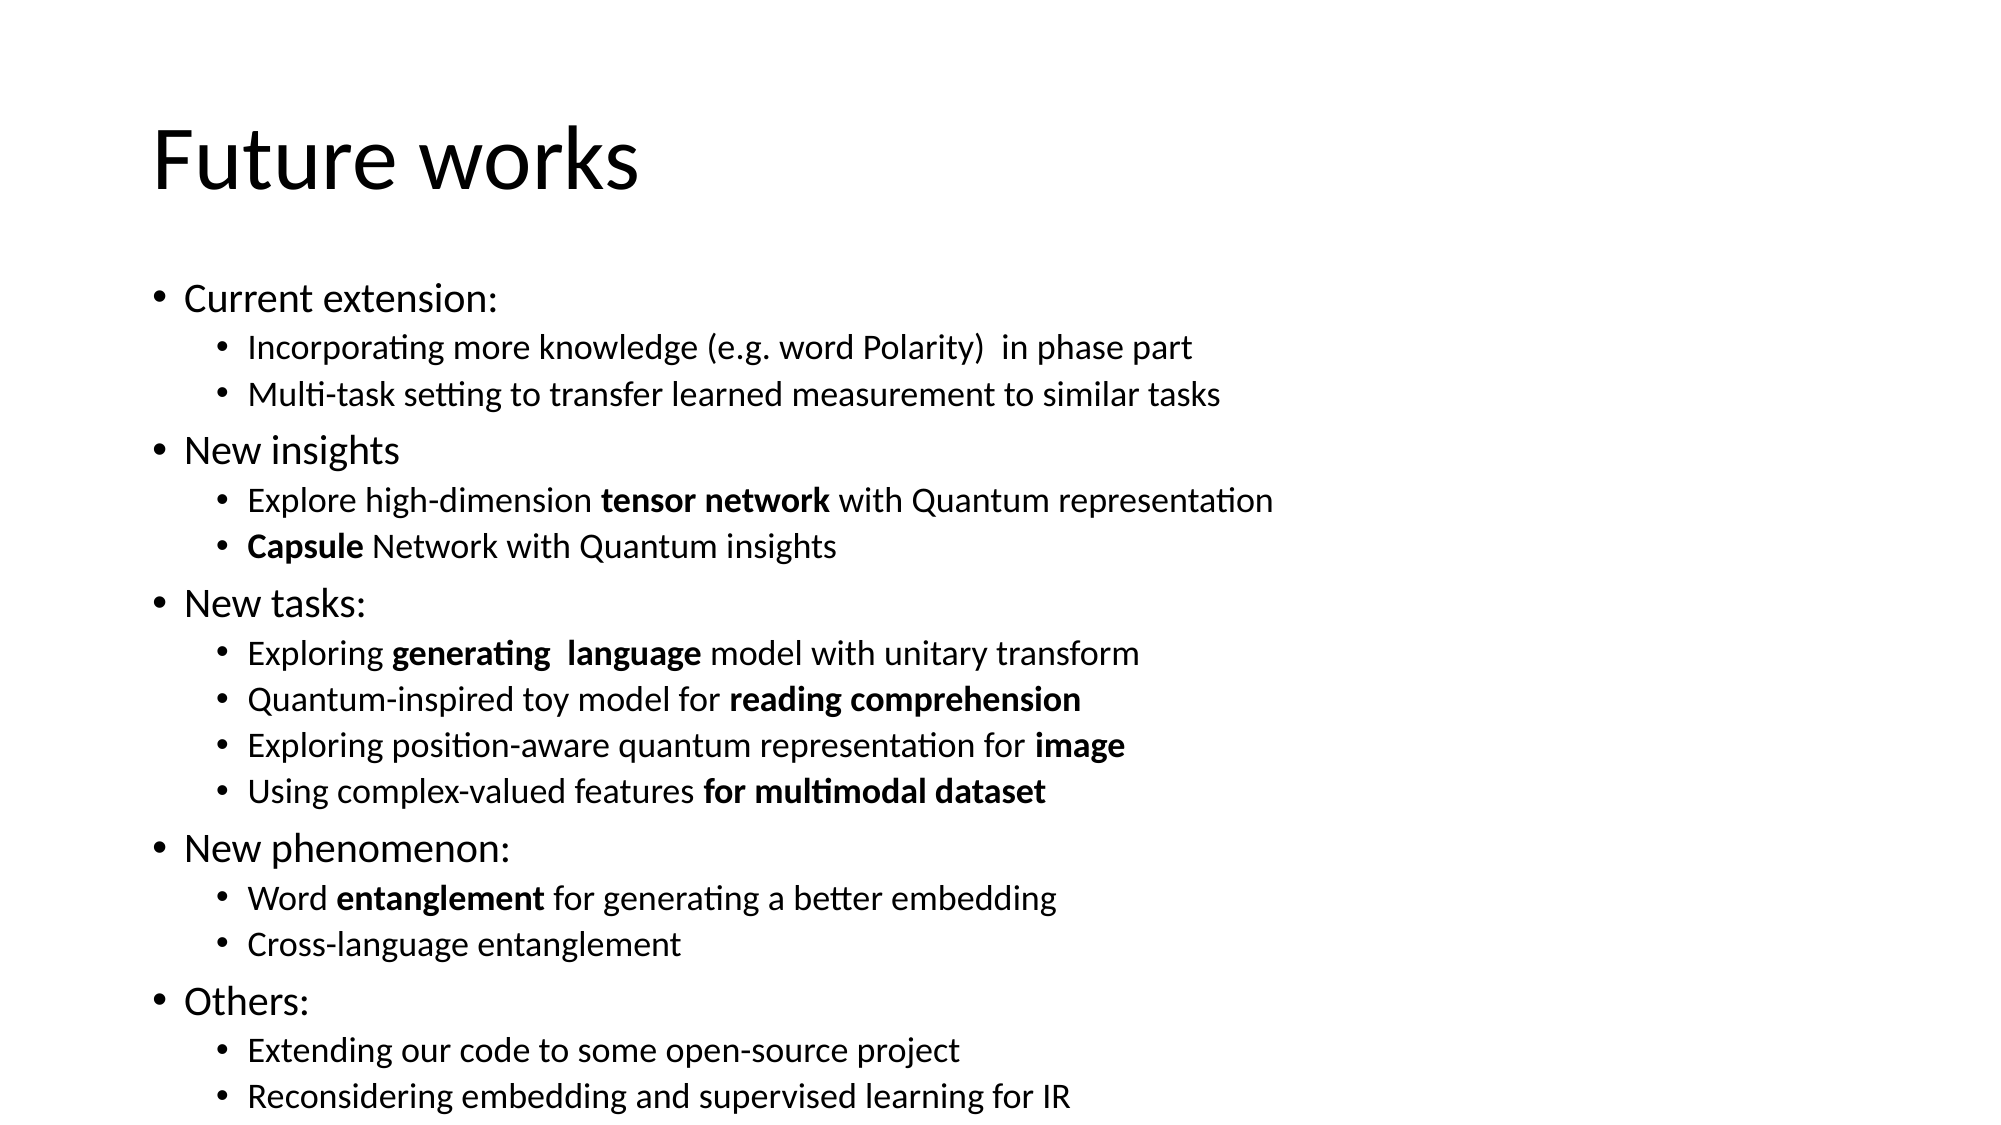

# Future works
Current extension:
Incorporating more knowledge (e.g. word Polarity)  in phase part
Multi-task setting to transfer learned measurement to similar tasks
New insights
Explore high-dimension tensor network with Quantum representation
Capsule Network with Quantum insights
New tasks:
Exploring generating  language model with unitary transform
Quantum-inspired toy model for reading comprehension
Exploring position-aware quantum representation for image
Using complex-valued features for multimodal dataset
New phenomenon:
Word entanglement for generating a better embedding
Cross-language entanglement
Others:
Extending our code to some open-source project
Reconsidering embedding and supervised learning for IR